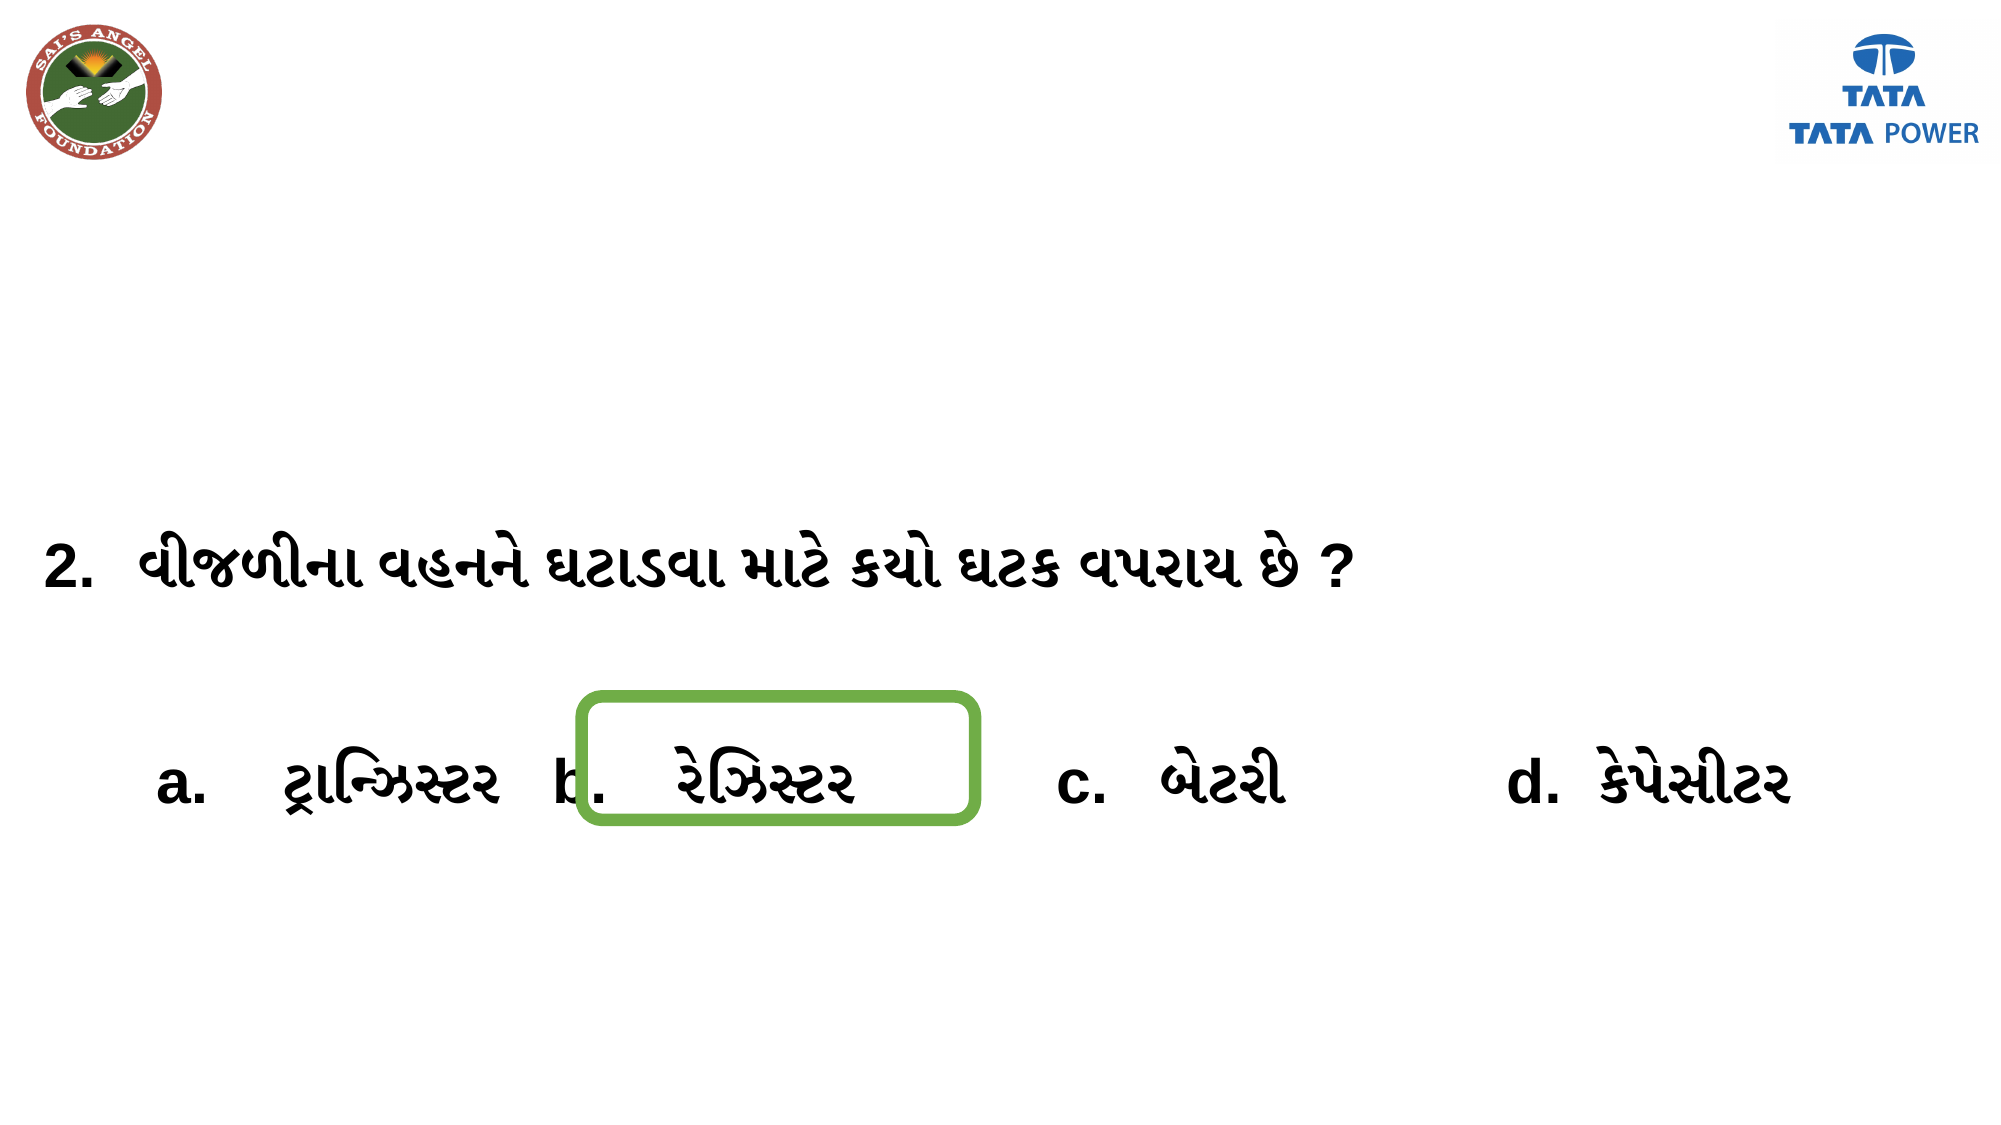

2.   વીજળીના વહનને ઘટાડવા માટે કયો ઘટક વપરાય છે ?

a.     ટ્રાન્ઝિસ્ટર   b.    રેઝિસ્ટર    	c.   બેટરી        	d.  કેપેસીટર